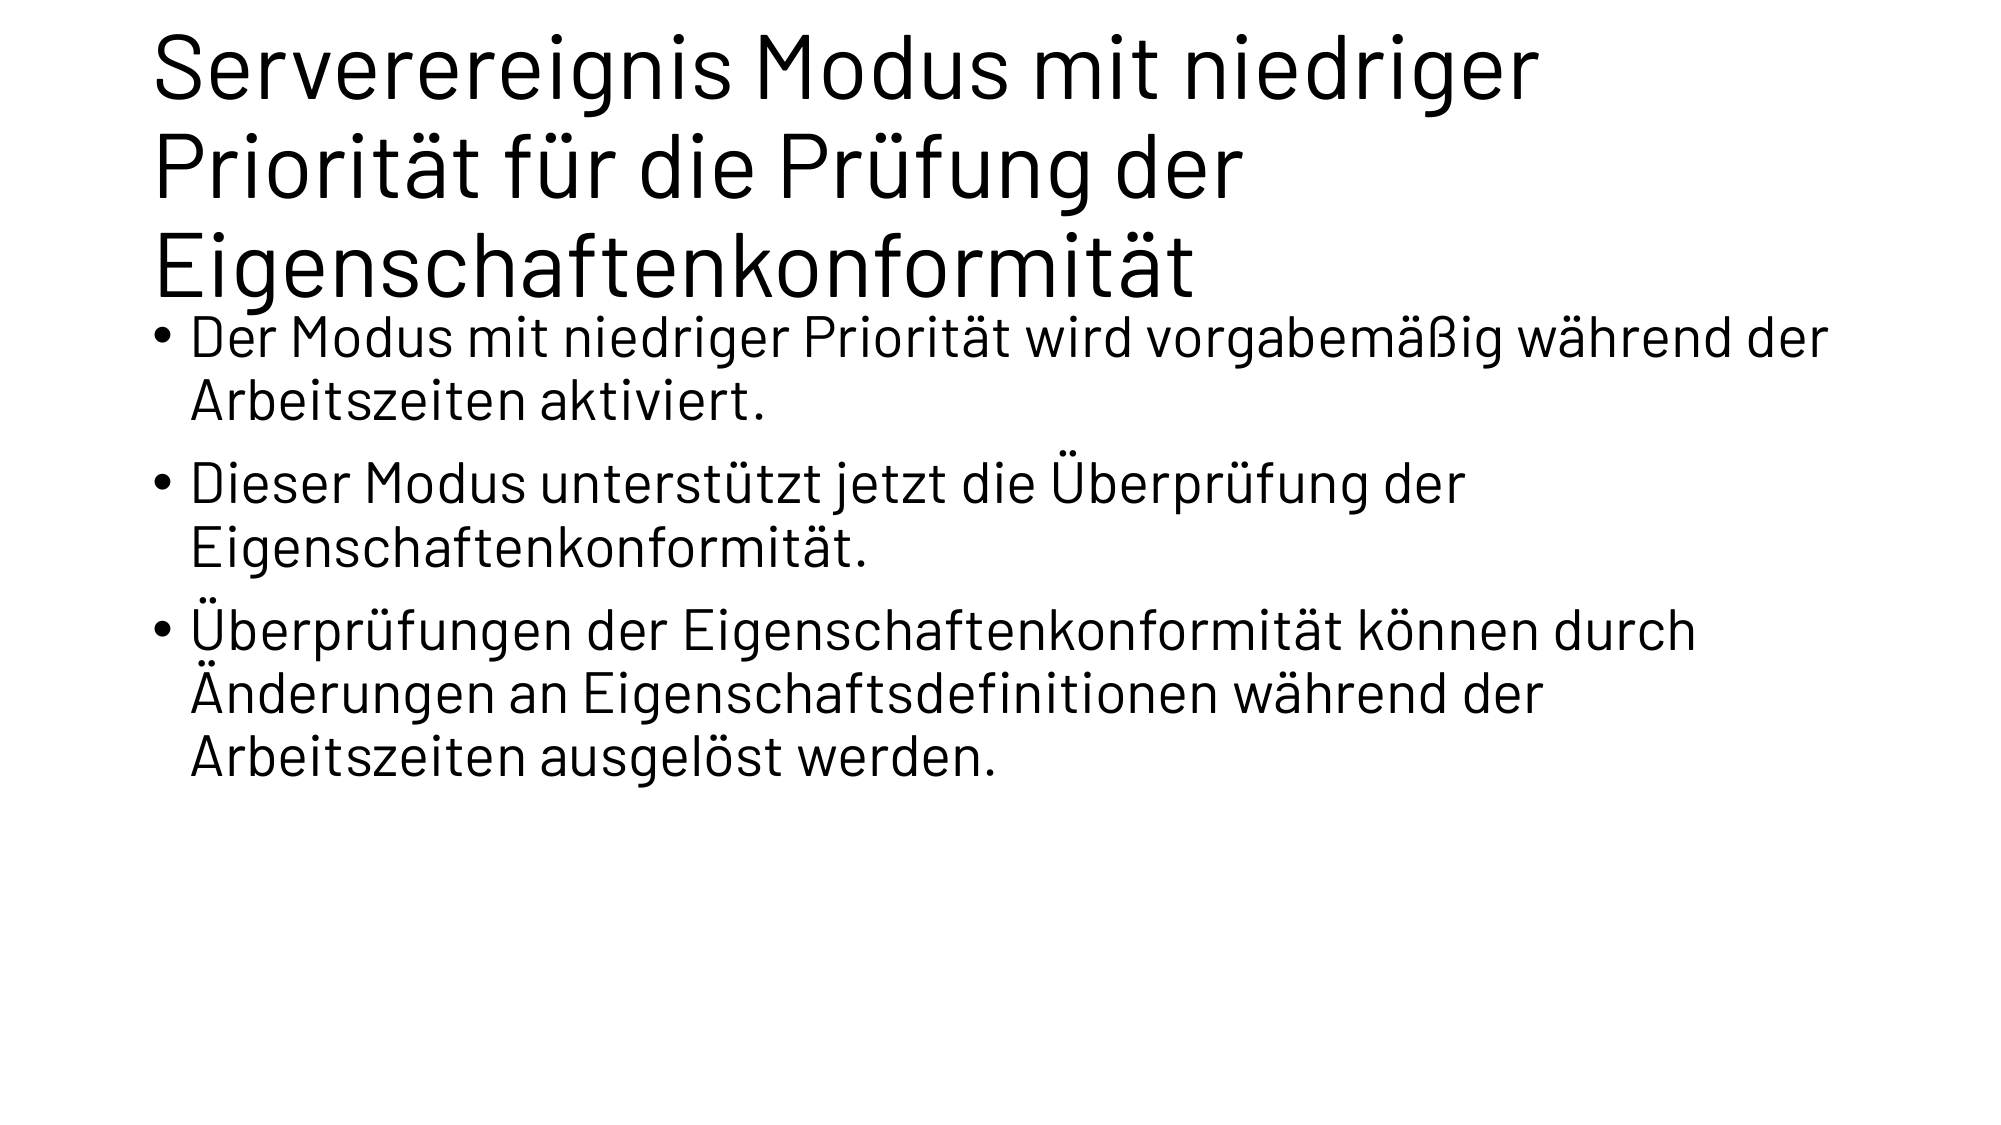

# Serverereignis Modus mit niedriger Priorität für die Prüfung der Eigenschaftenkonformität
Der Modus mit niedriger Priorität wird vorgabemäßig während der Arbeitszeiten aktiviert.
Dieser Modus unterstützt jetzt die Überprüfung der Eigenschaftenkonformität.
Überprüfungen der Eigenschaftenkonformität können durch Änderungen an Eigenschaftsdefinitionen während der Arbeitszeiten ausgelöst werden.